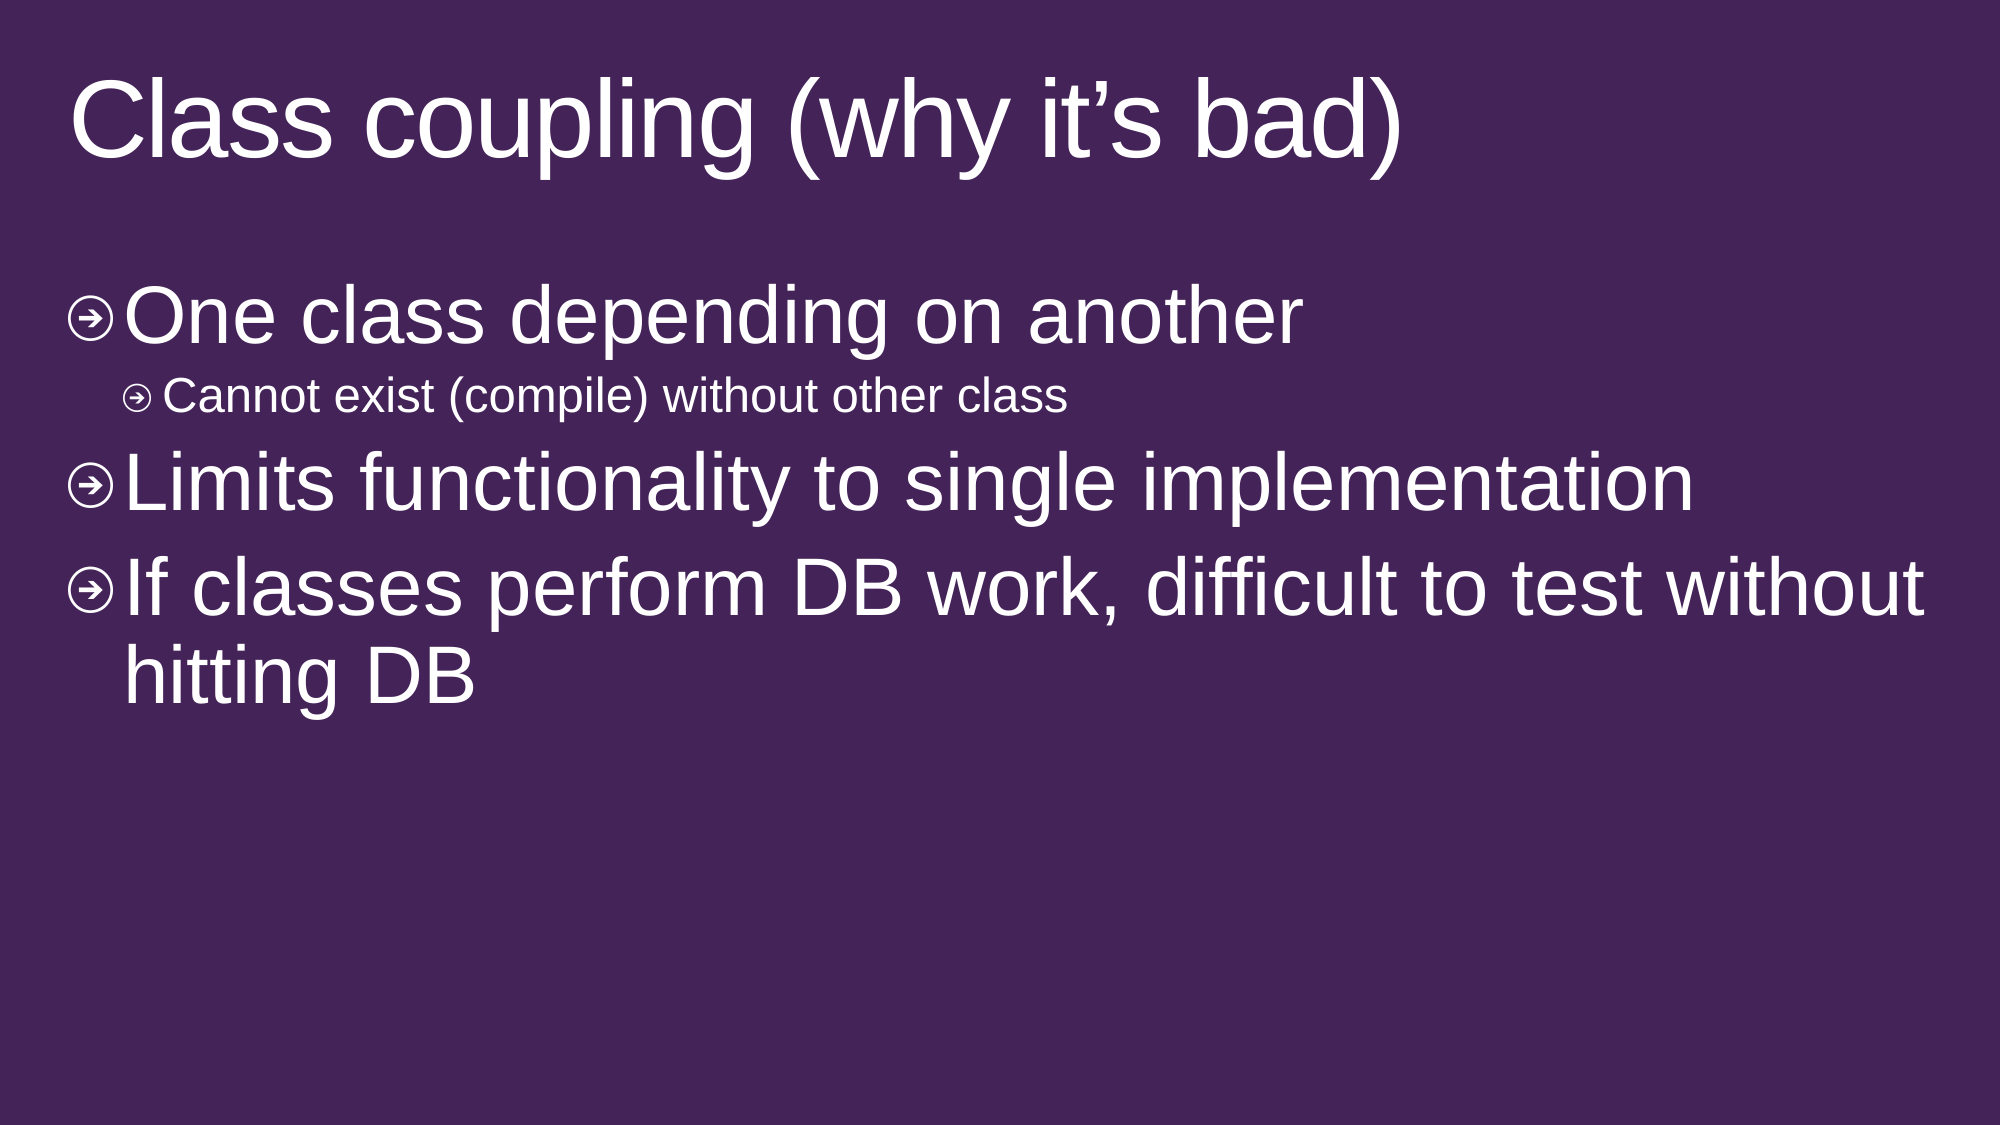

# Class coupling (why it’s bad)
One class depending on another
Cannot exist (compile) without other class
Limits functionality to single implementation
If classes perform DB work, difficult to test without hitting DB